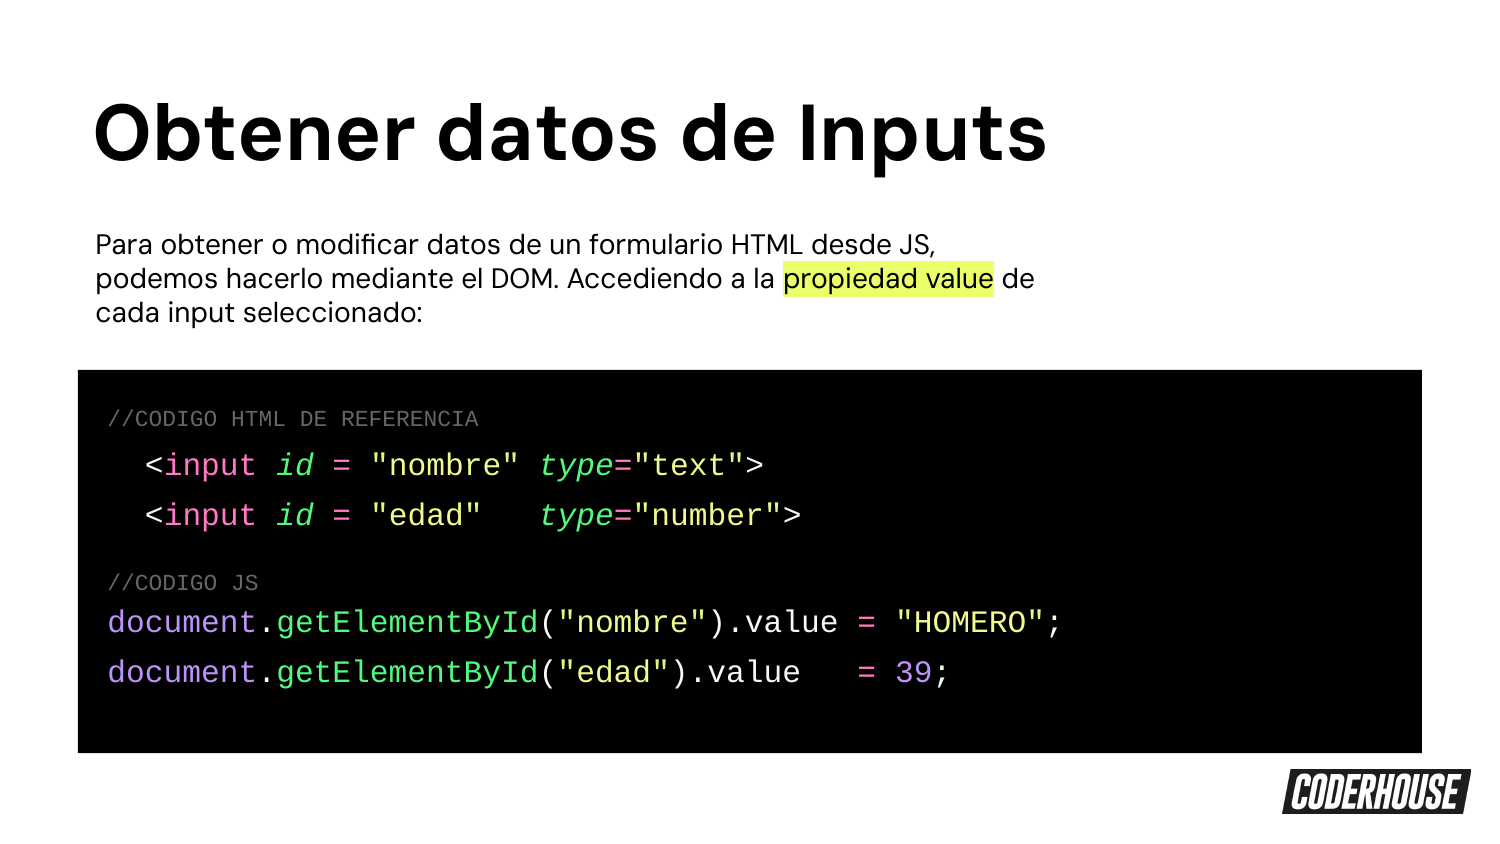

Obtener datos de Inputs
Para obtener o modificar datos de un formulario HTML desde JS, podemos hacerlo mediante el DOM. Accediendo a la propiedad value de cada input seleccionado:

//CODIGO HTML DE REFERENCIA
  <input id = "nombre" type="text">
  <input id = "edad"   type="number">

//CODIGO JS
document.getElementById("nombre").value = "HOMERO";
document.getElementById("edad").value   = 39;